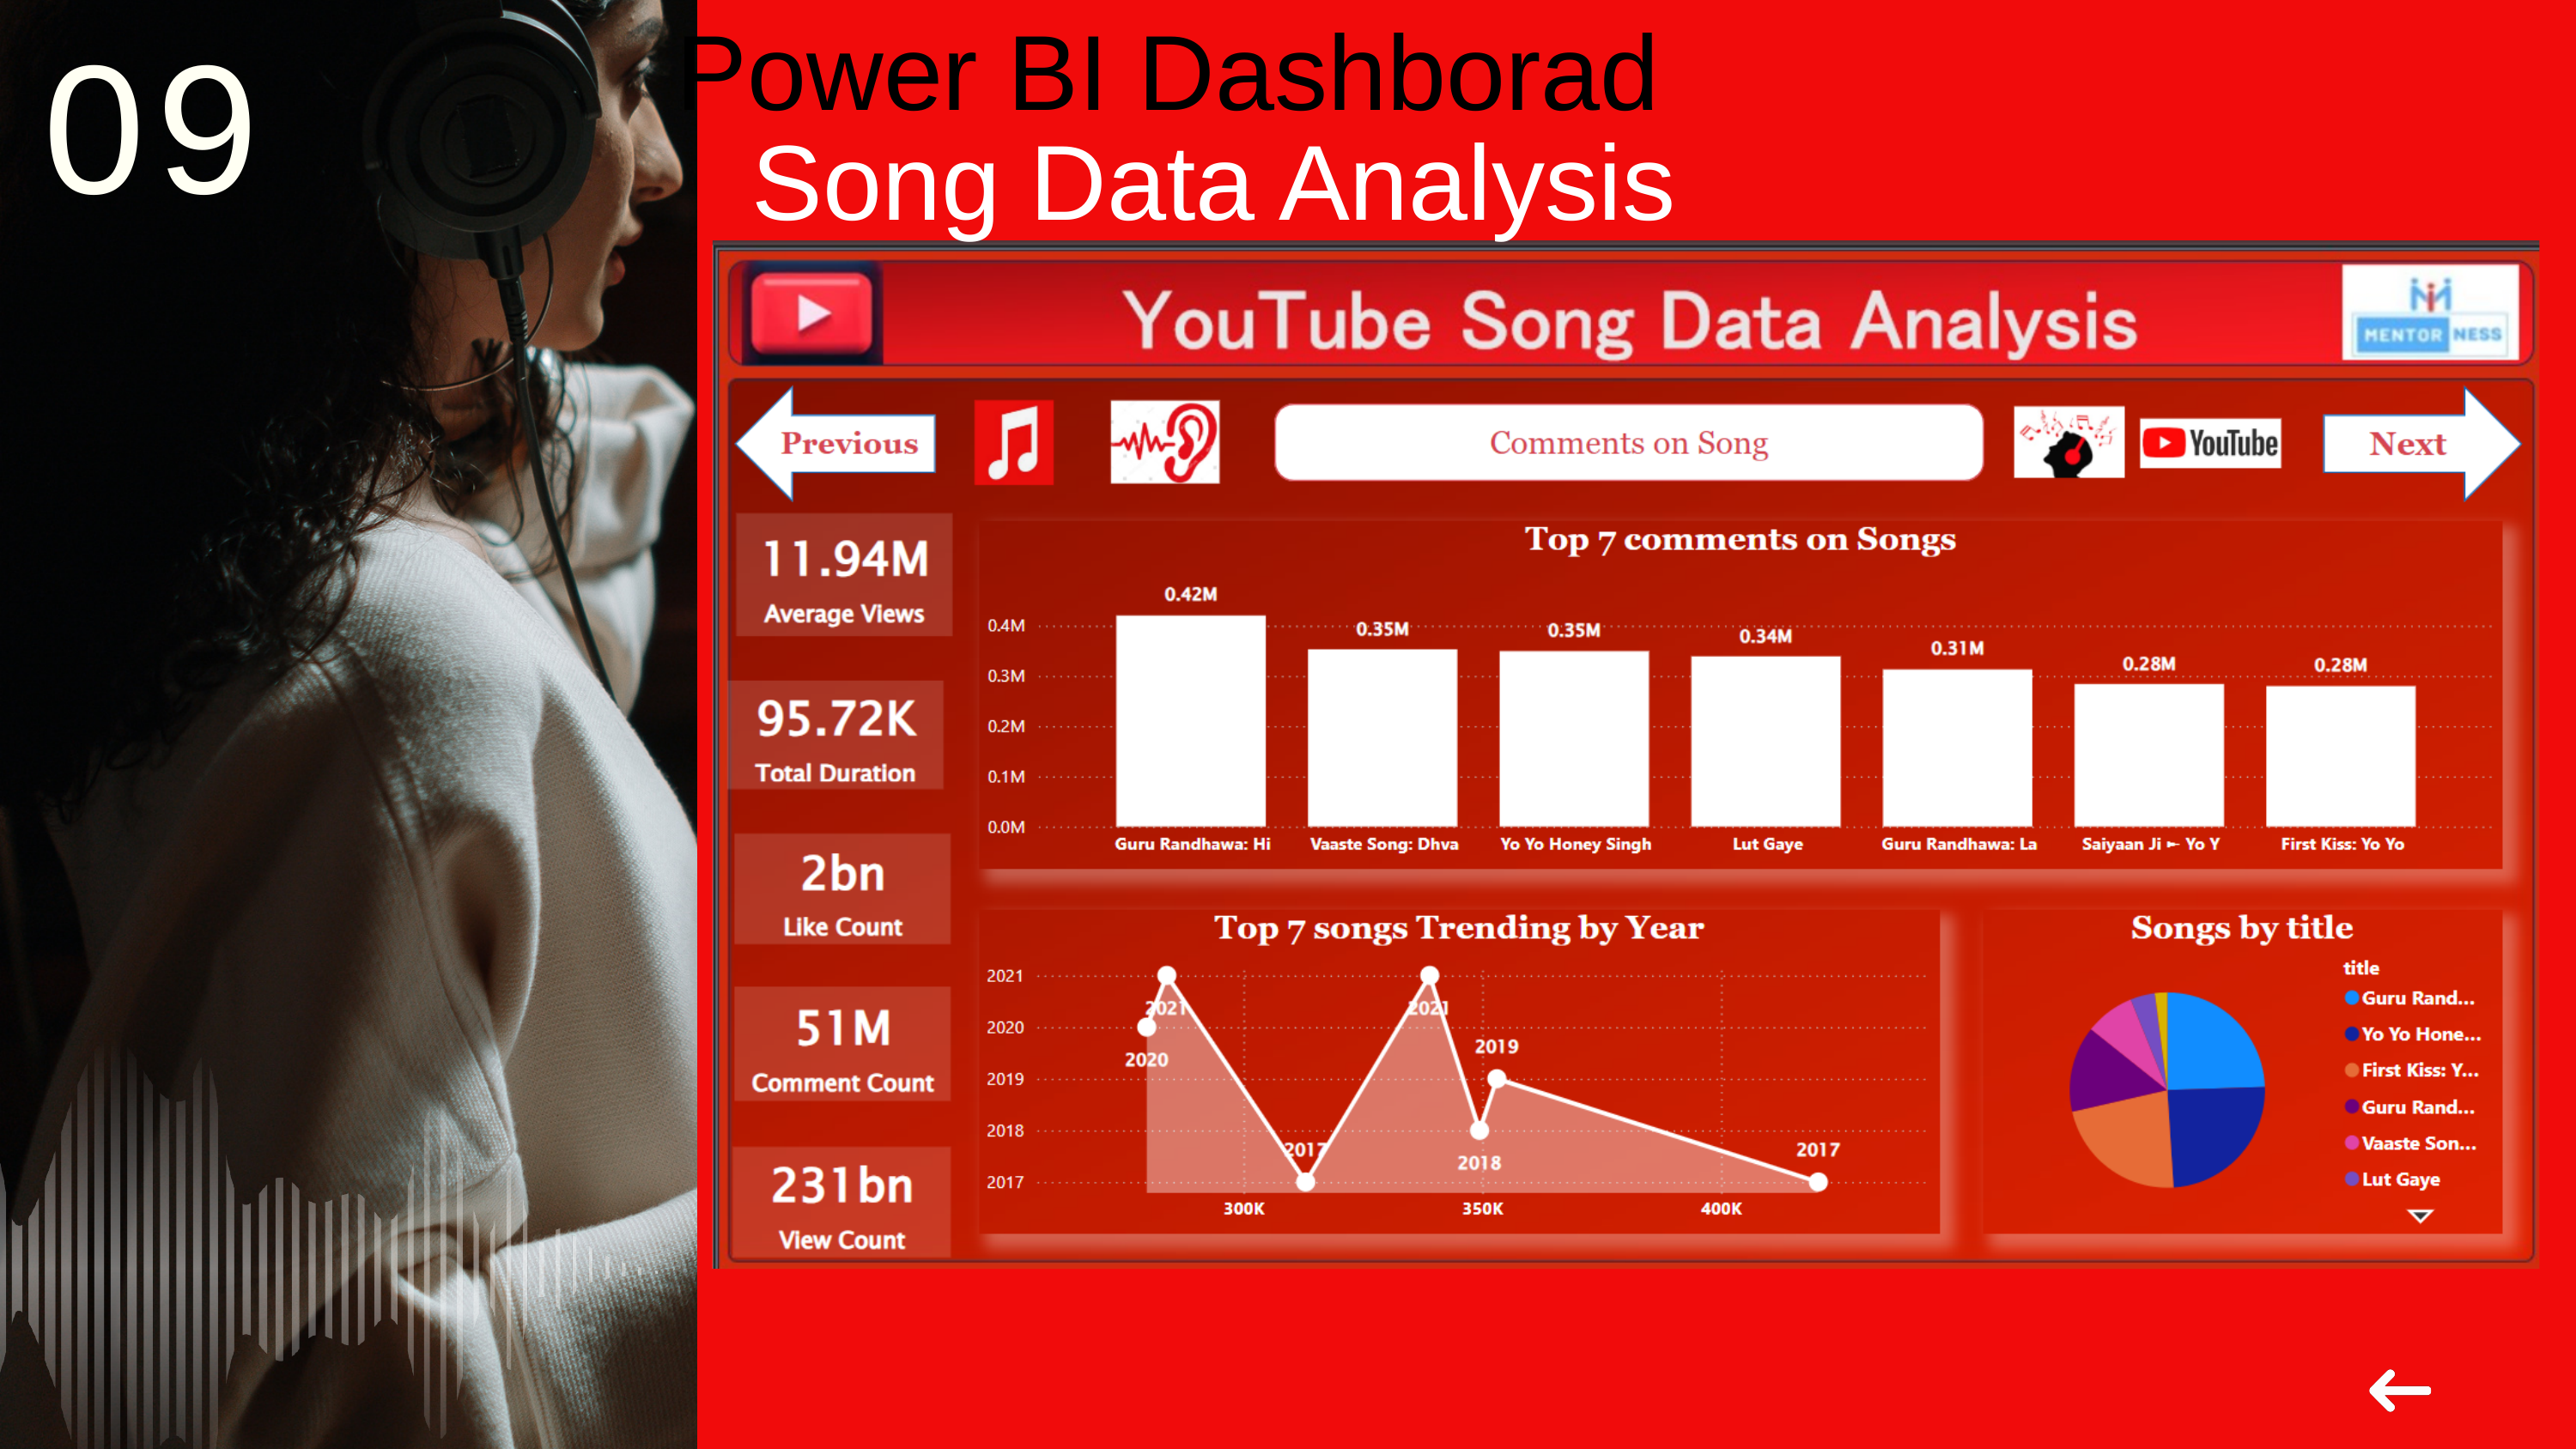

09
Power BI Dashborad
Song Data Analysis